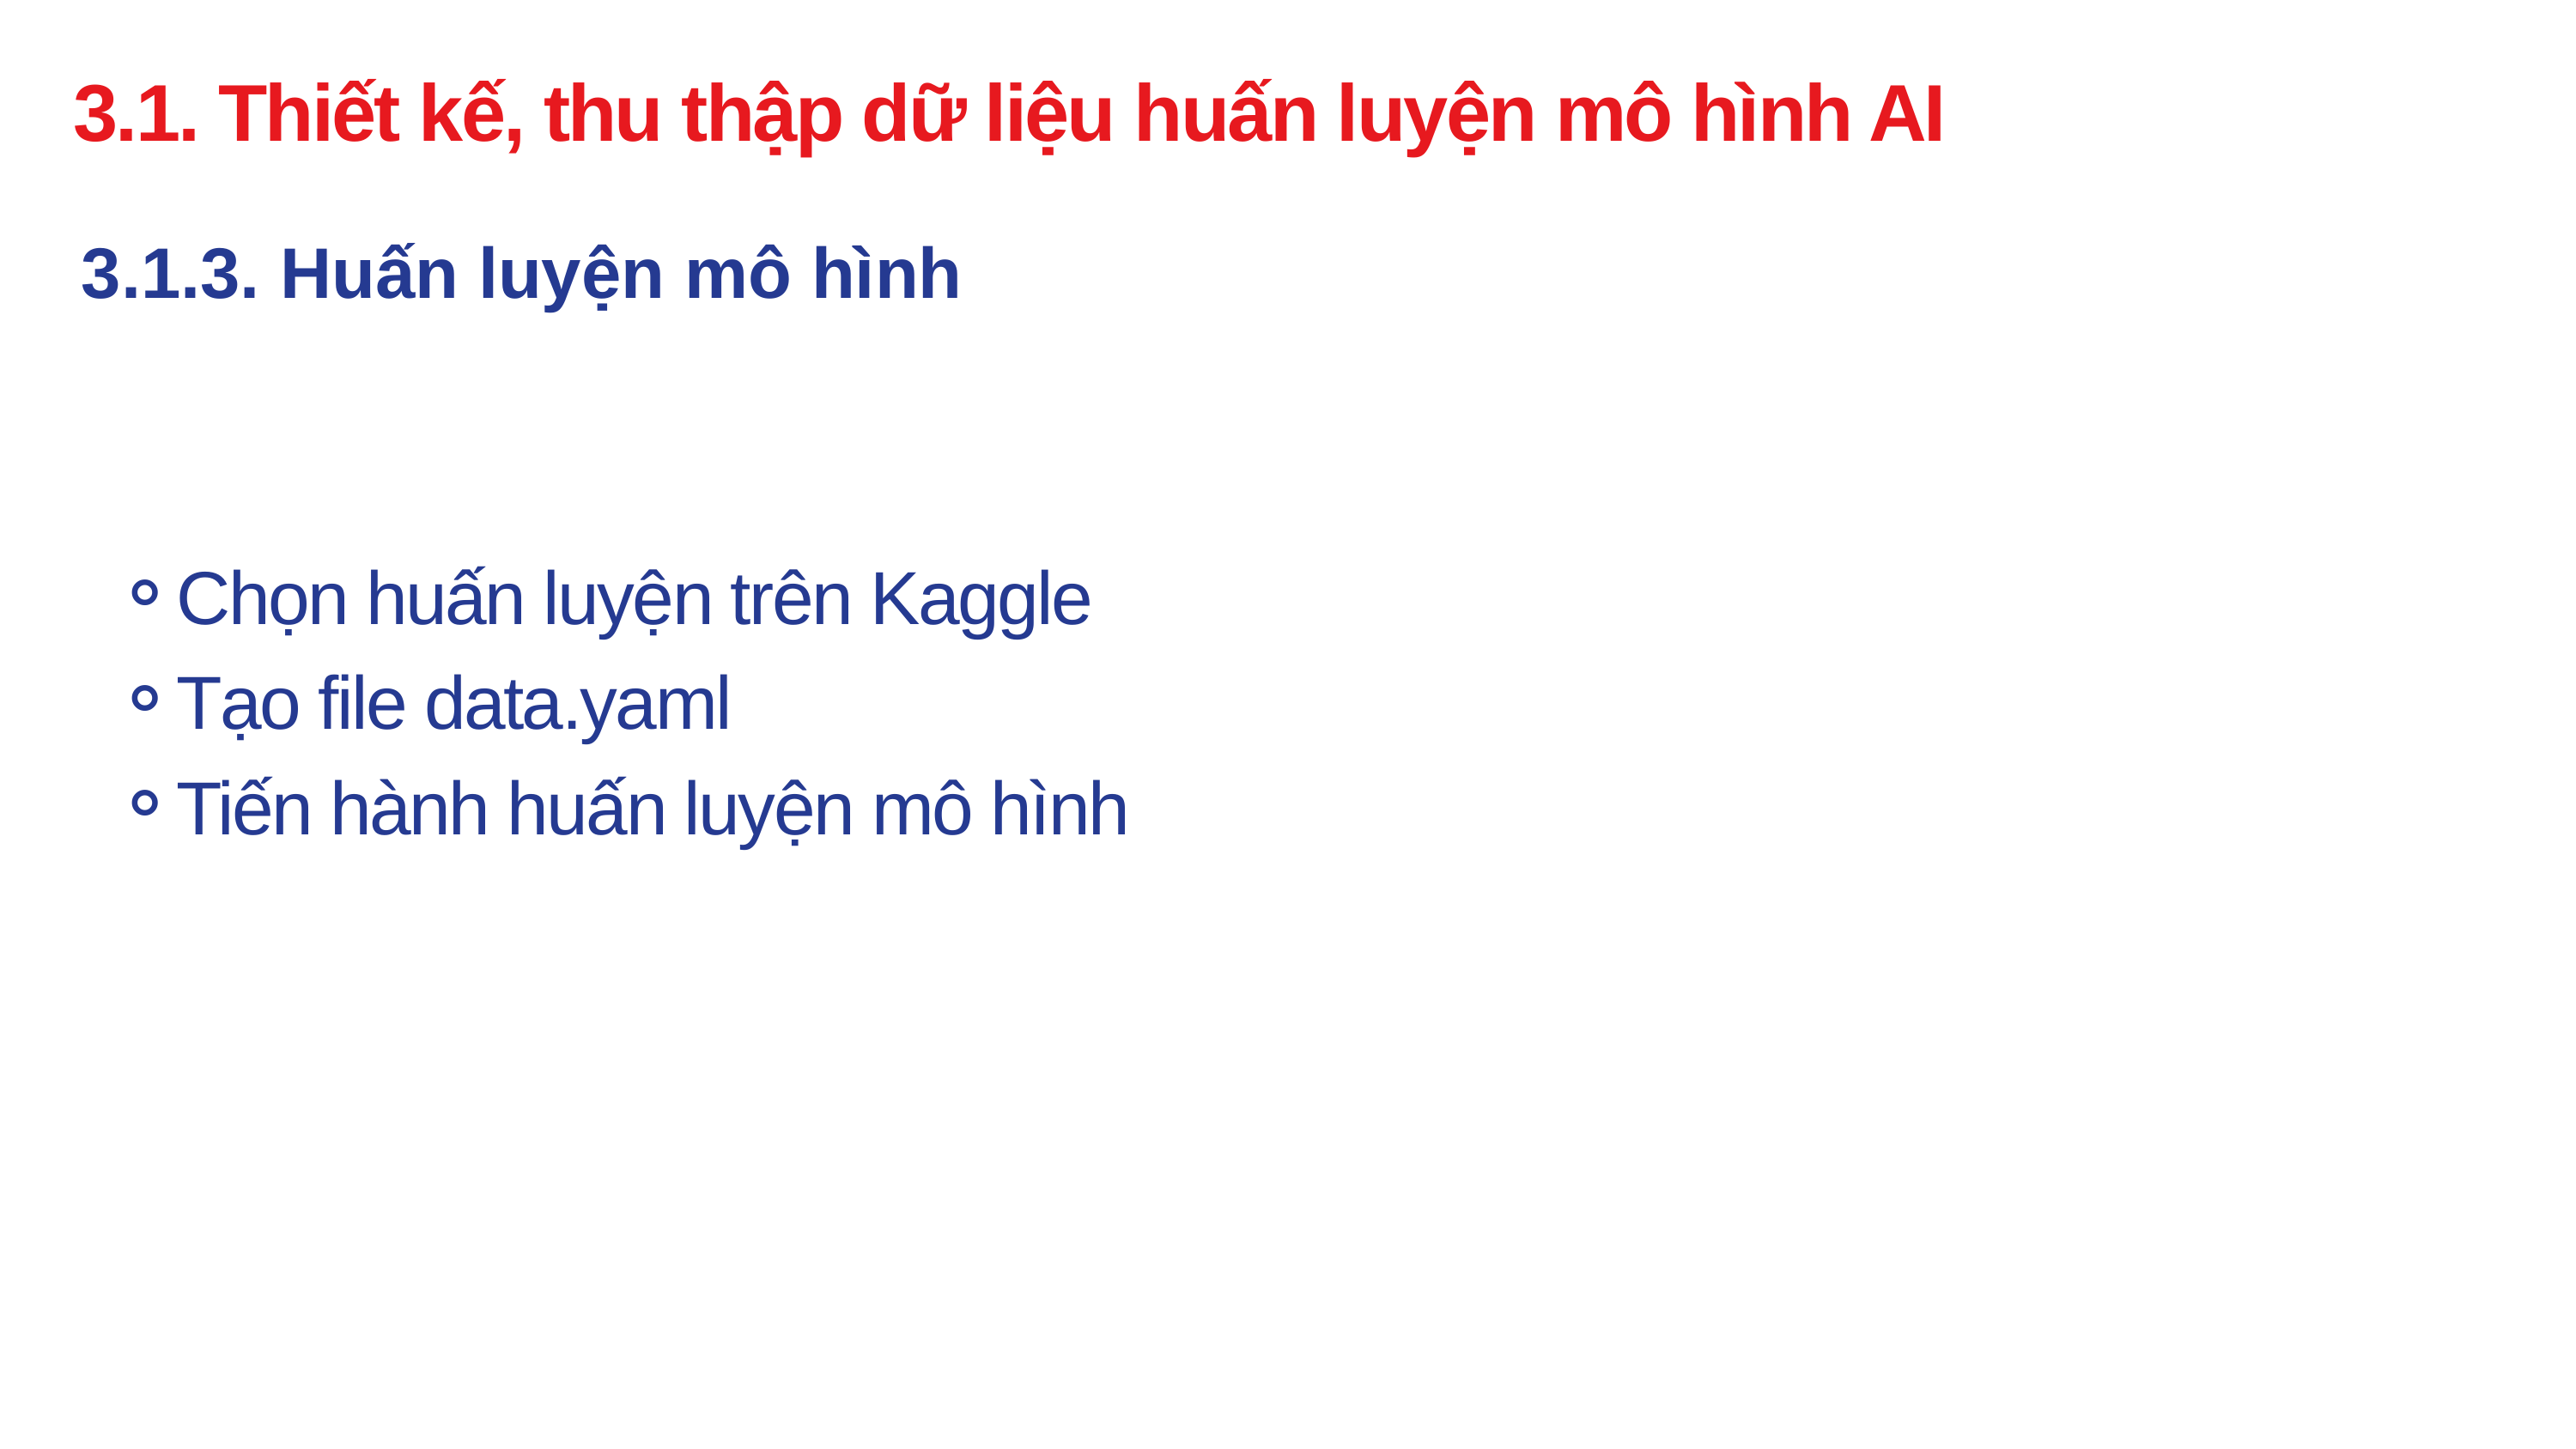

3.1. Thiết kế, thu thập dữ liệu huấn luyện mô hình AI
3.1.3. Huấn luyện mô hình
Chọn huấn luyện trên Kaggle
Tạo file data.yaml
Tiến hành huấn luyện mô hình